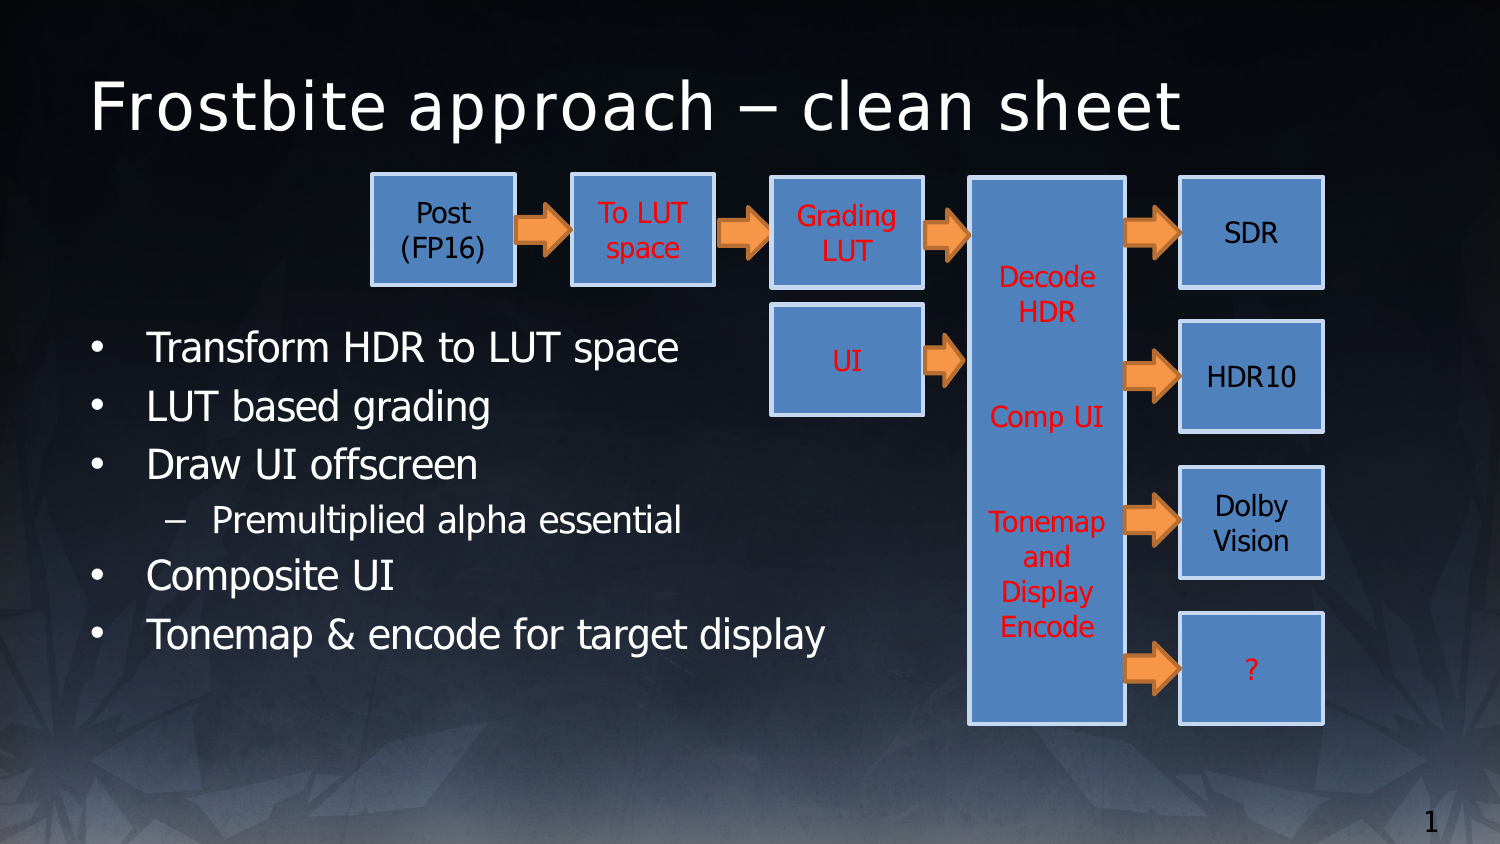

# Frostbite approach – clean sheet
Post (FP16)
To LUT
space
Grading
LUT
SDR
Decode
HDR

Comp UI

Tonemap
and
Display Encode

Transform HDR to LUT space
LUT based grading
Draw UI offscreen
Premultiplied alpha essential
Composite UI
Tonemap & encode for target display

UI
HDR10

Dolby Vision

?

1